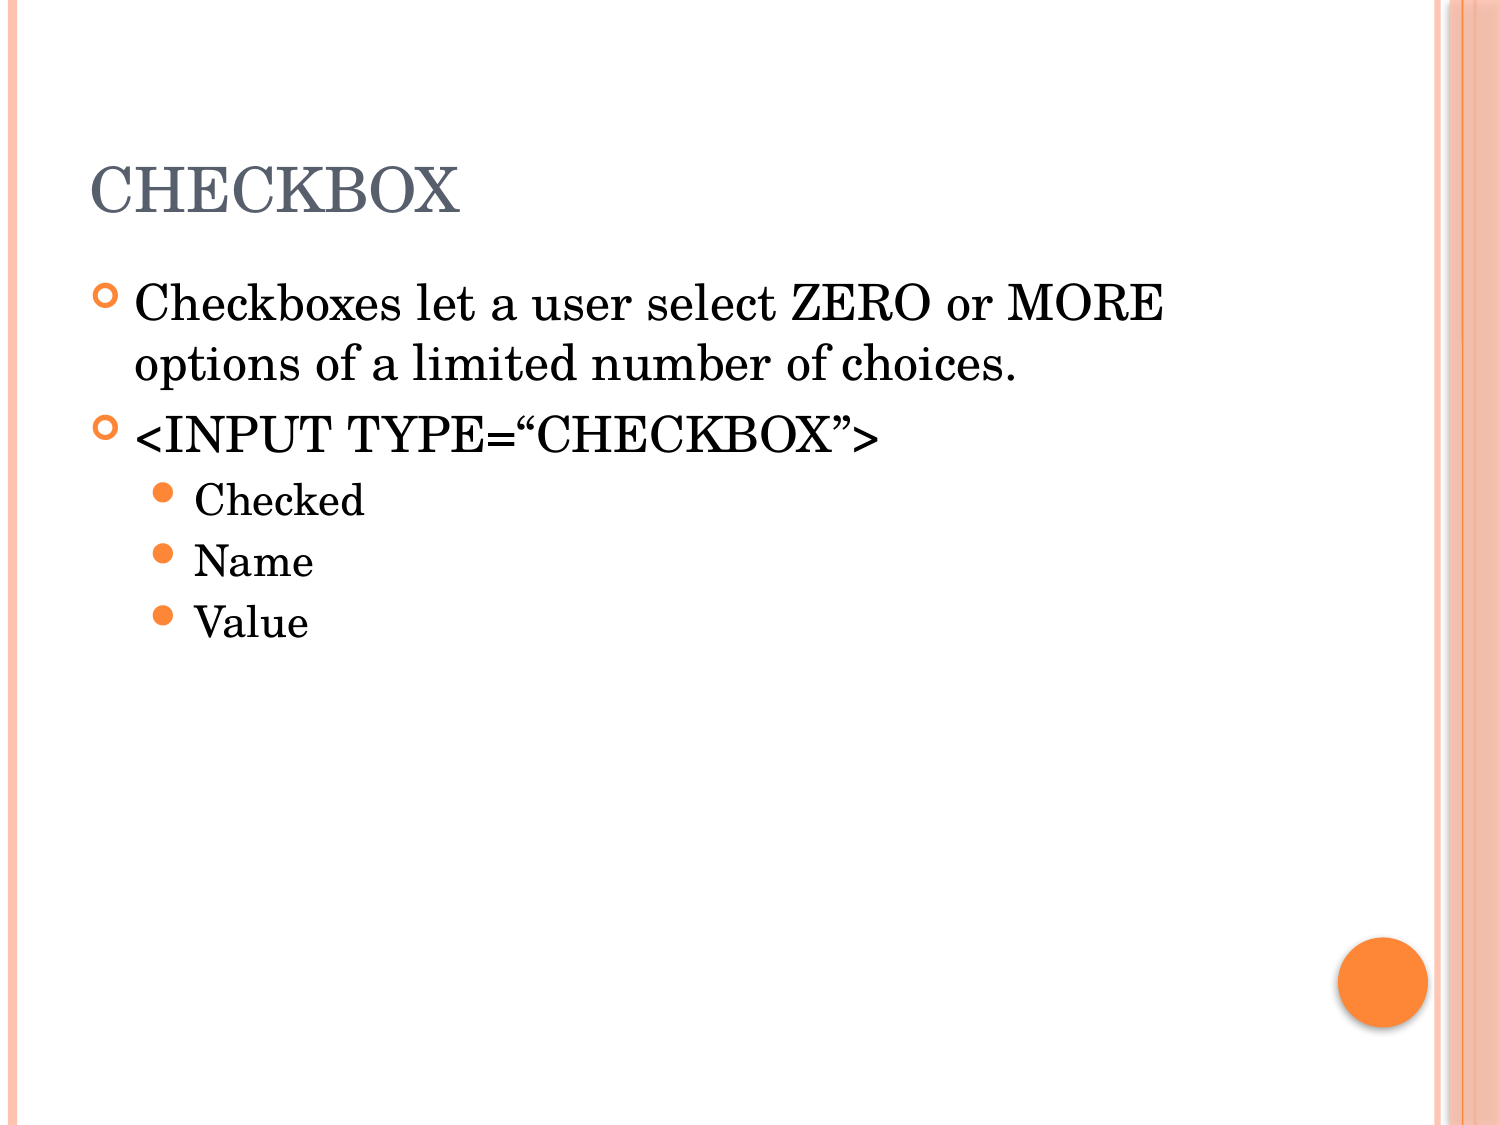

# Checkbox
Checkboxes let a user select ZERO or MORE options of a limited number of choices.
<INPUT TYPE=“CHECKBOX”>
Checked
Name
Value